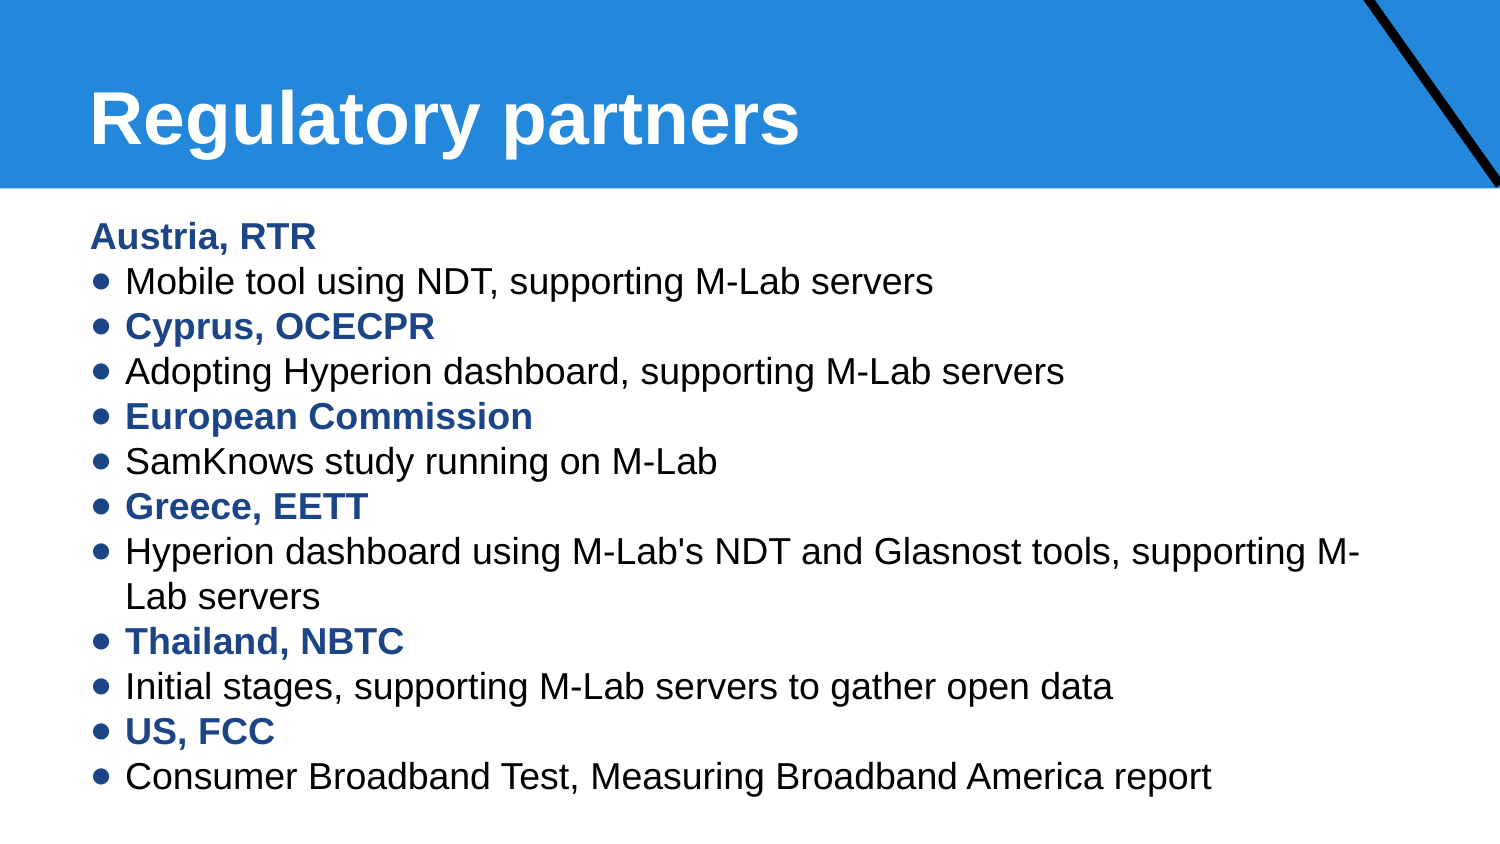

Regulatory partners
Austria, RTR
Mobile tool using NDT, supporting M-Lab servers
Cyprus, OCECPR
Adopting Hyperion dashboard, supporting M-Lab servers
European Commission
SamKnows study running on M-Lab
Greece, EETT
Hyperion dashboard using M-Lab's NDT and Glasnost tools, supporting M-Lab servers
Thailand, NBTC
Initial stages, supporting M-Lab servers to gather open data
US, FCC
Consumer Broadband Test, Measuring Broadband America report